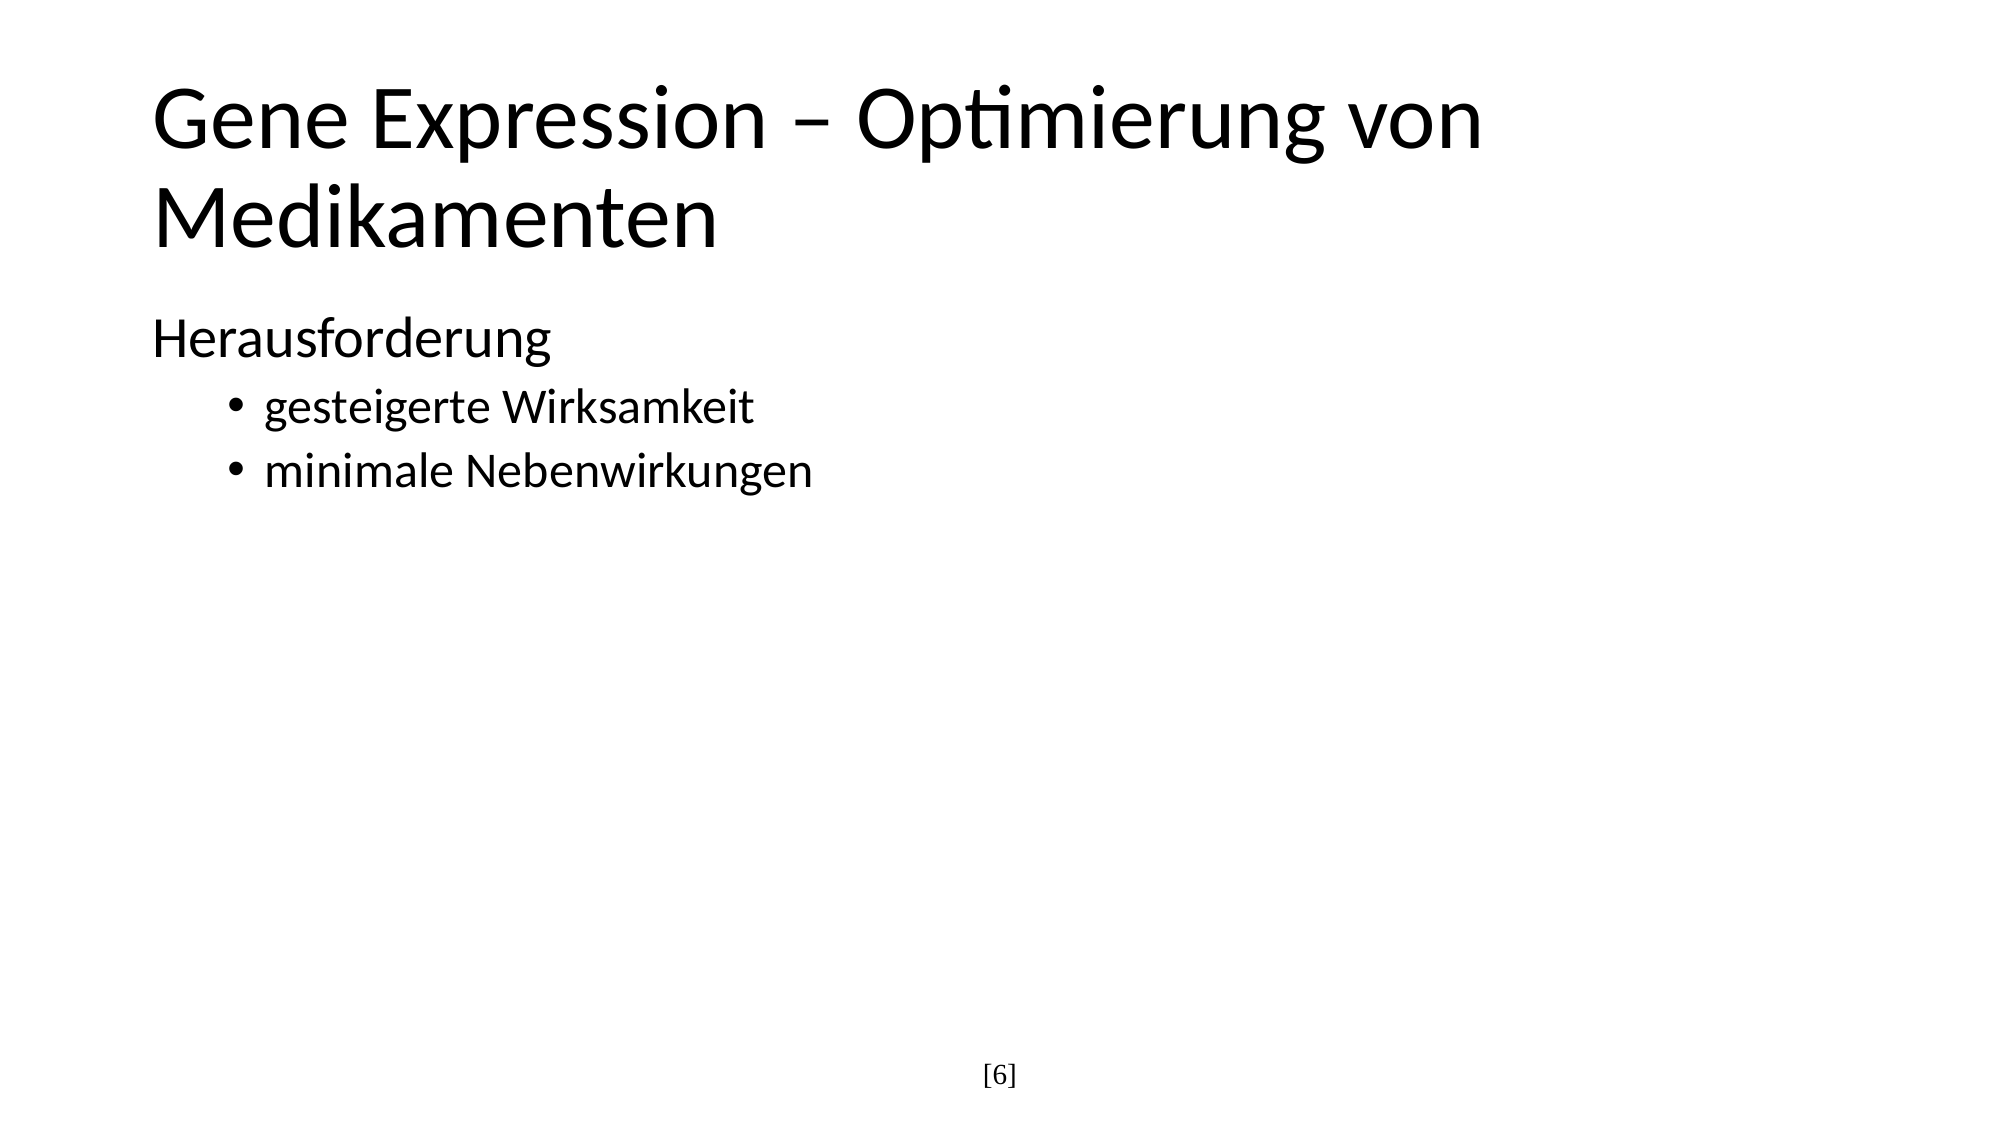

# Gene Expression – Optimierung von Medikamenten
Herausforderung
gesteigerte Wirksamkeit
minimale Nebenwirkungen

[6]